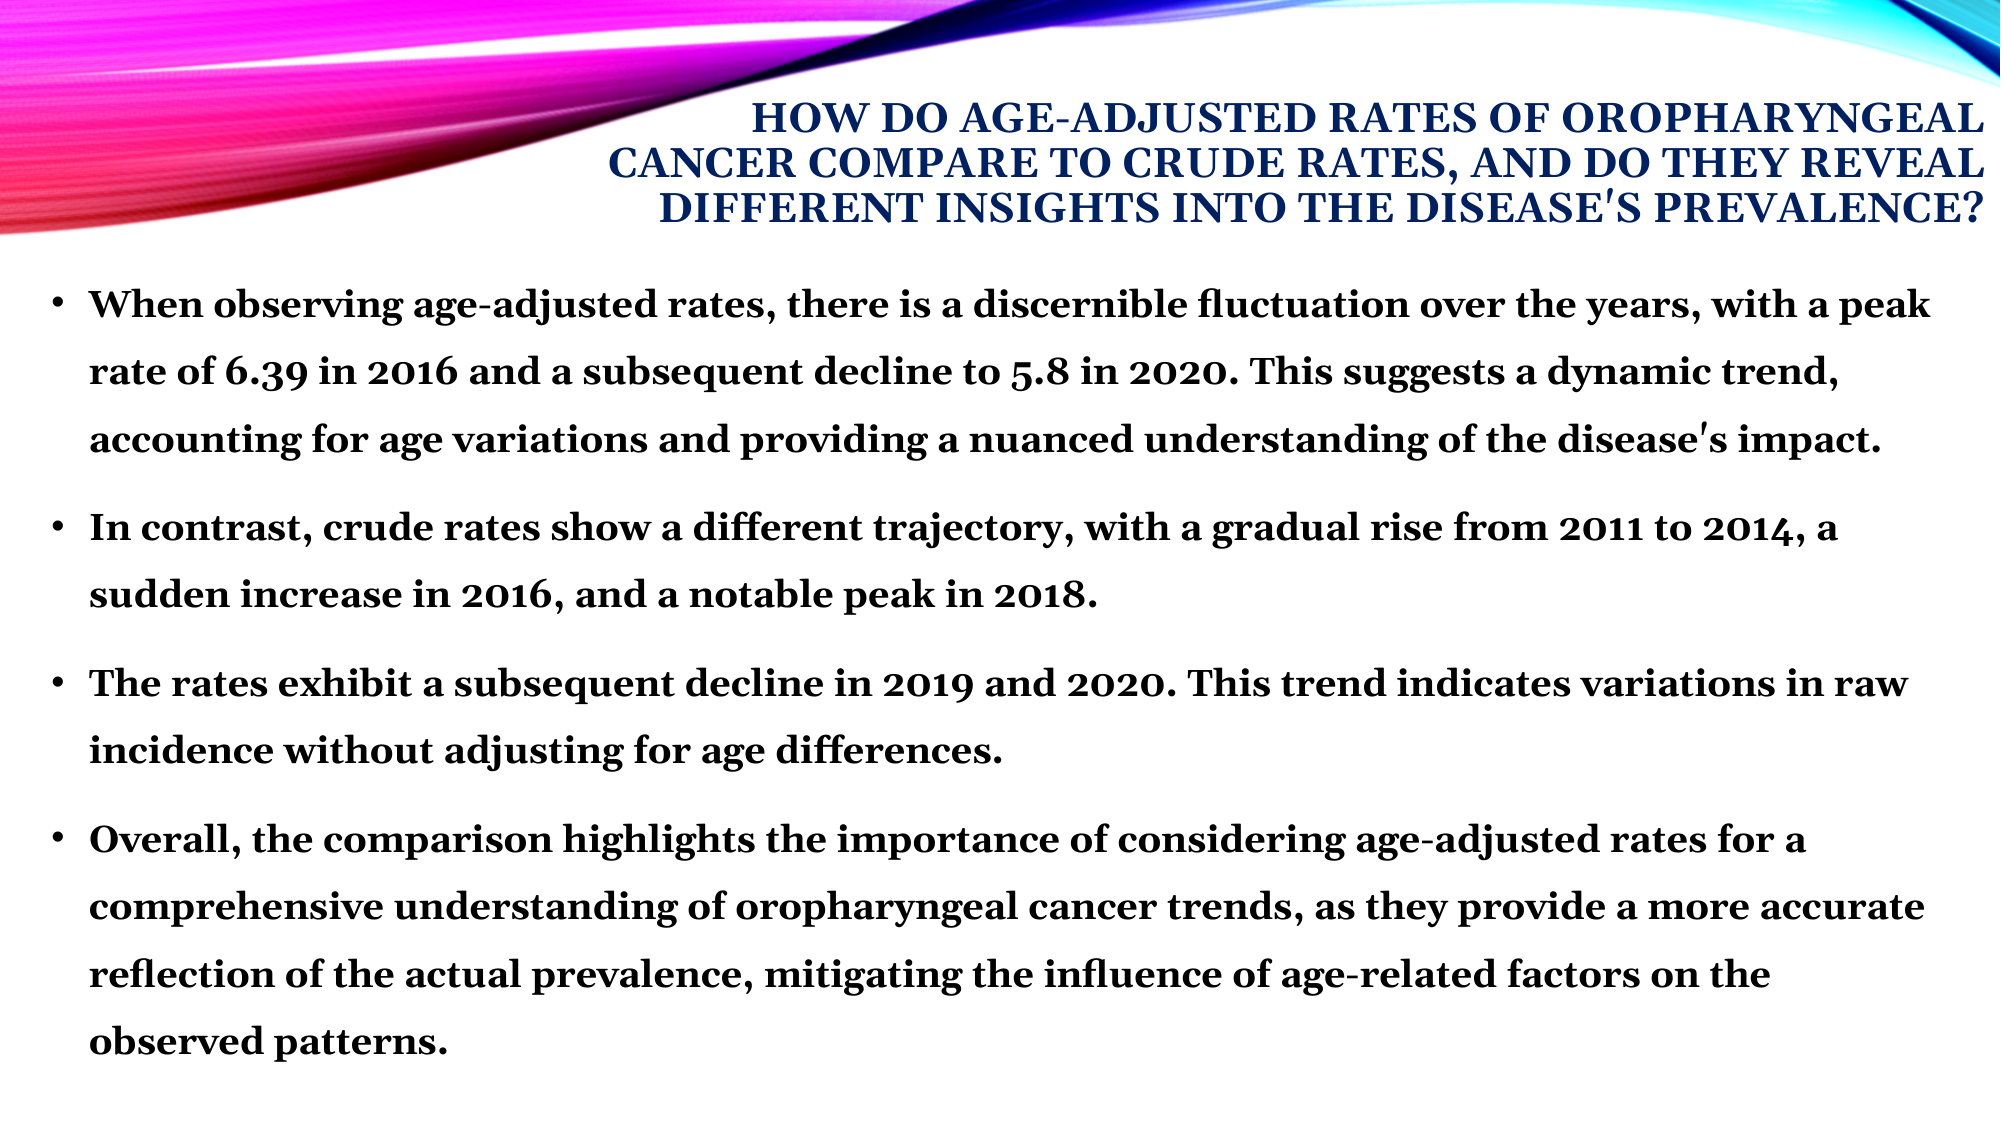

# How do age-adjusted rates of oropharyngeal cancer compare to crude rates, and do they reveal different insights into the disease's prevalence?
When observing age-adjusted rates, there is a discernible fluctuation over the years, with a peak rate of 6.39 in 2016 and a subsequent decline to 5.8 in 2020. This suggests a dynamic trend, accounting for age variations and providing a nuanced understanding of the disease's impact.
In contrast, crude rates show a different trajectory, with a gradual rise from 2011 to 2014, a sudden increase in 2016, and a notable peak in 2018.
The rates exhibit a subsequent decline in 2019 and 2020. This trend indicates variations in raw incidence without adjusting for age differences.
Overall, the comparison highlights the importance of considering age-adjusted rates for a comprehensive understanding of oropharyngeal cancer trends, as they provide a more accurate reflection of the actual prevalence, mitigating the influence of age-related factors on the observed patterns.